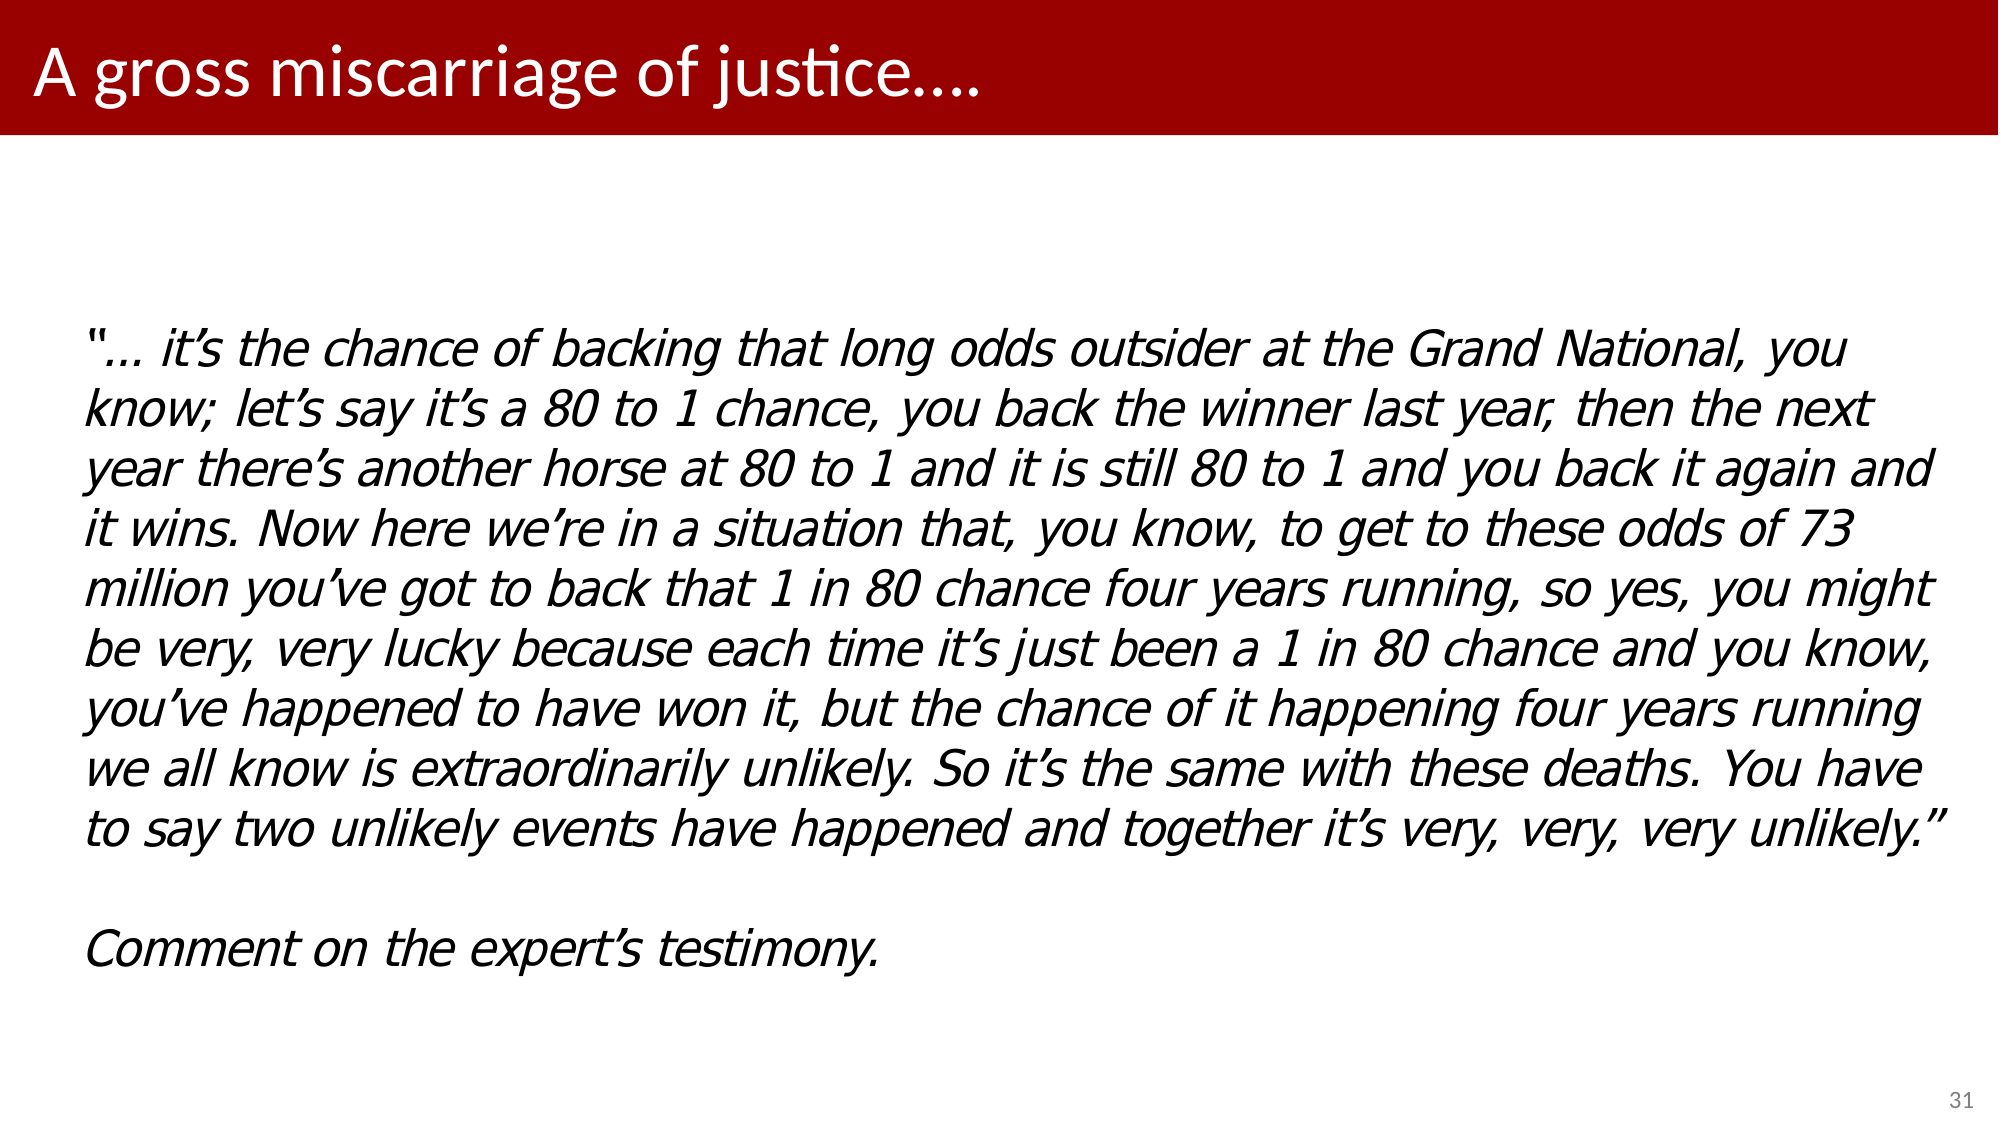

# A gross miscarriage of justice….
“… it’s the chance of backing that long odds outsider at the Grand National, you know; let’s say it’s a 80 to 1 chance, you back the winner last year, then the next year there’s another horse at 80 to 1 and it is still 80 to 1 and you back it again and it wins. Now here we’re in a situation that, you know, to get to these odds of 73 million you’ve got to back that 1 in 80 chance four years running, so yes, you might be very, very lucky because each time it’s just been a 1 in 80 chance and you know, you’ve happened to have won it, but the chance of it happening four years running we all know is extraordinarily unlikely. So it’s the same with these deaths. You have to say two unlikely events have happened and together it’s very, very, very unlikely.”

Comment on the expert’s testimony.
31